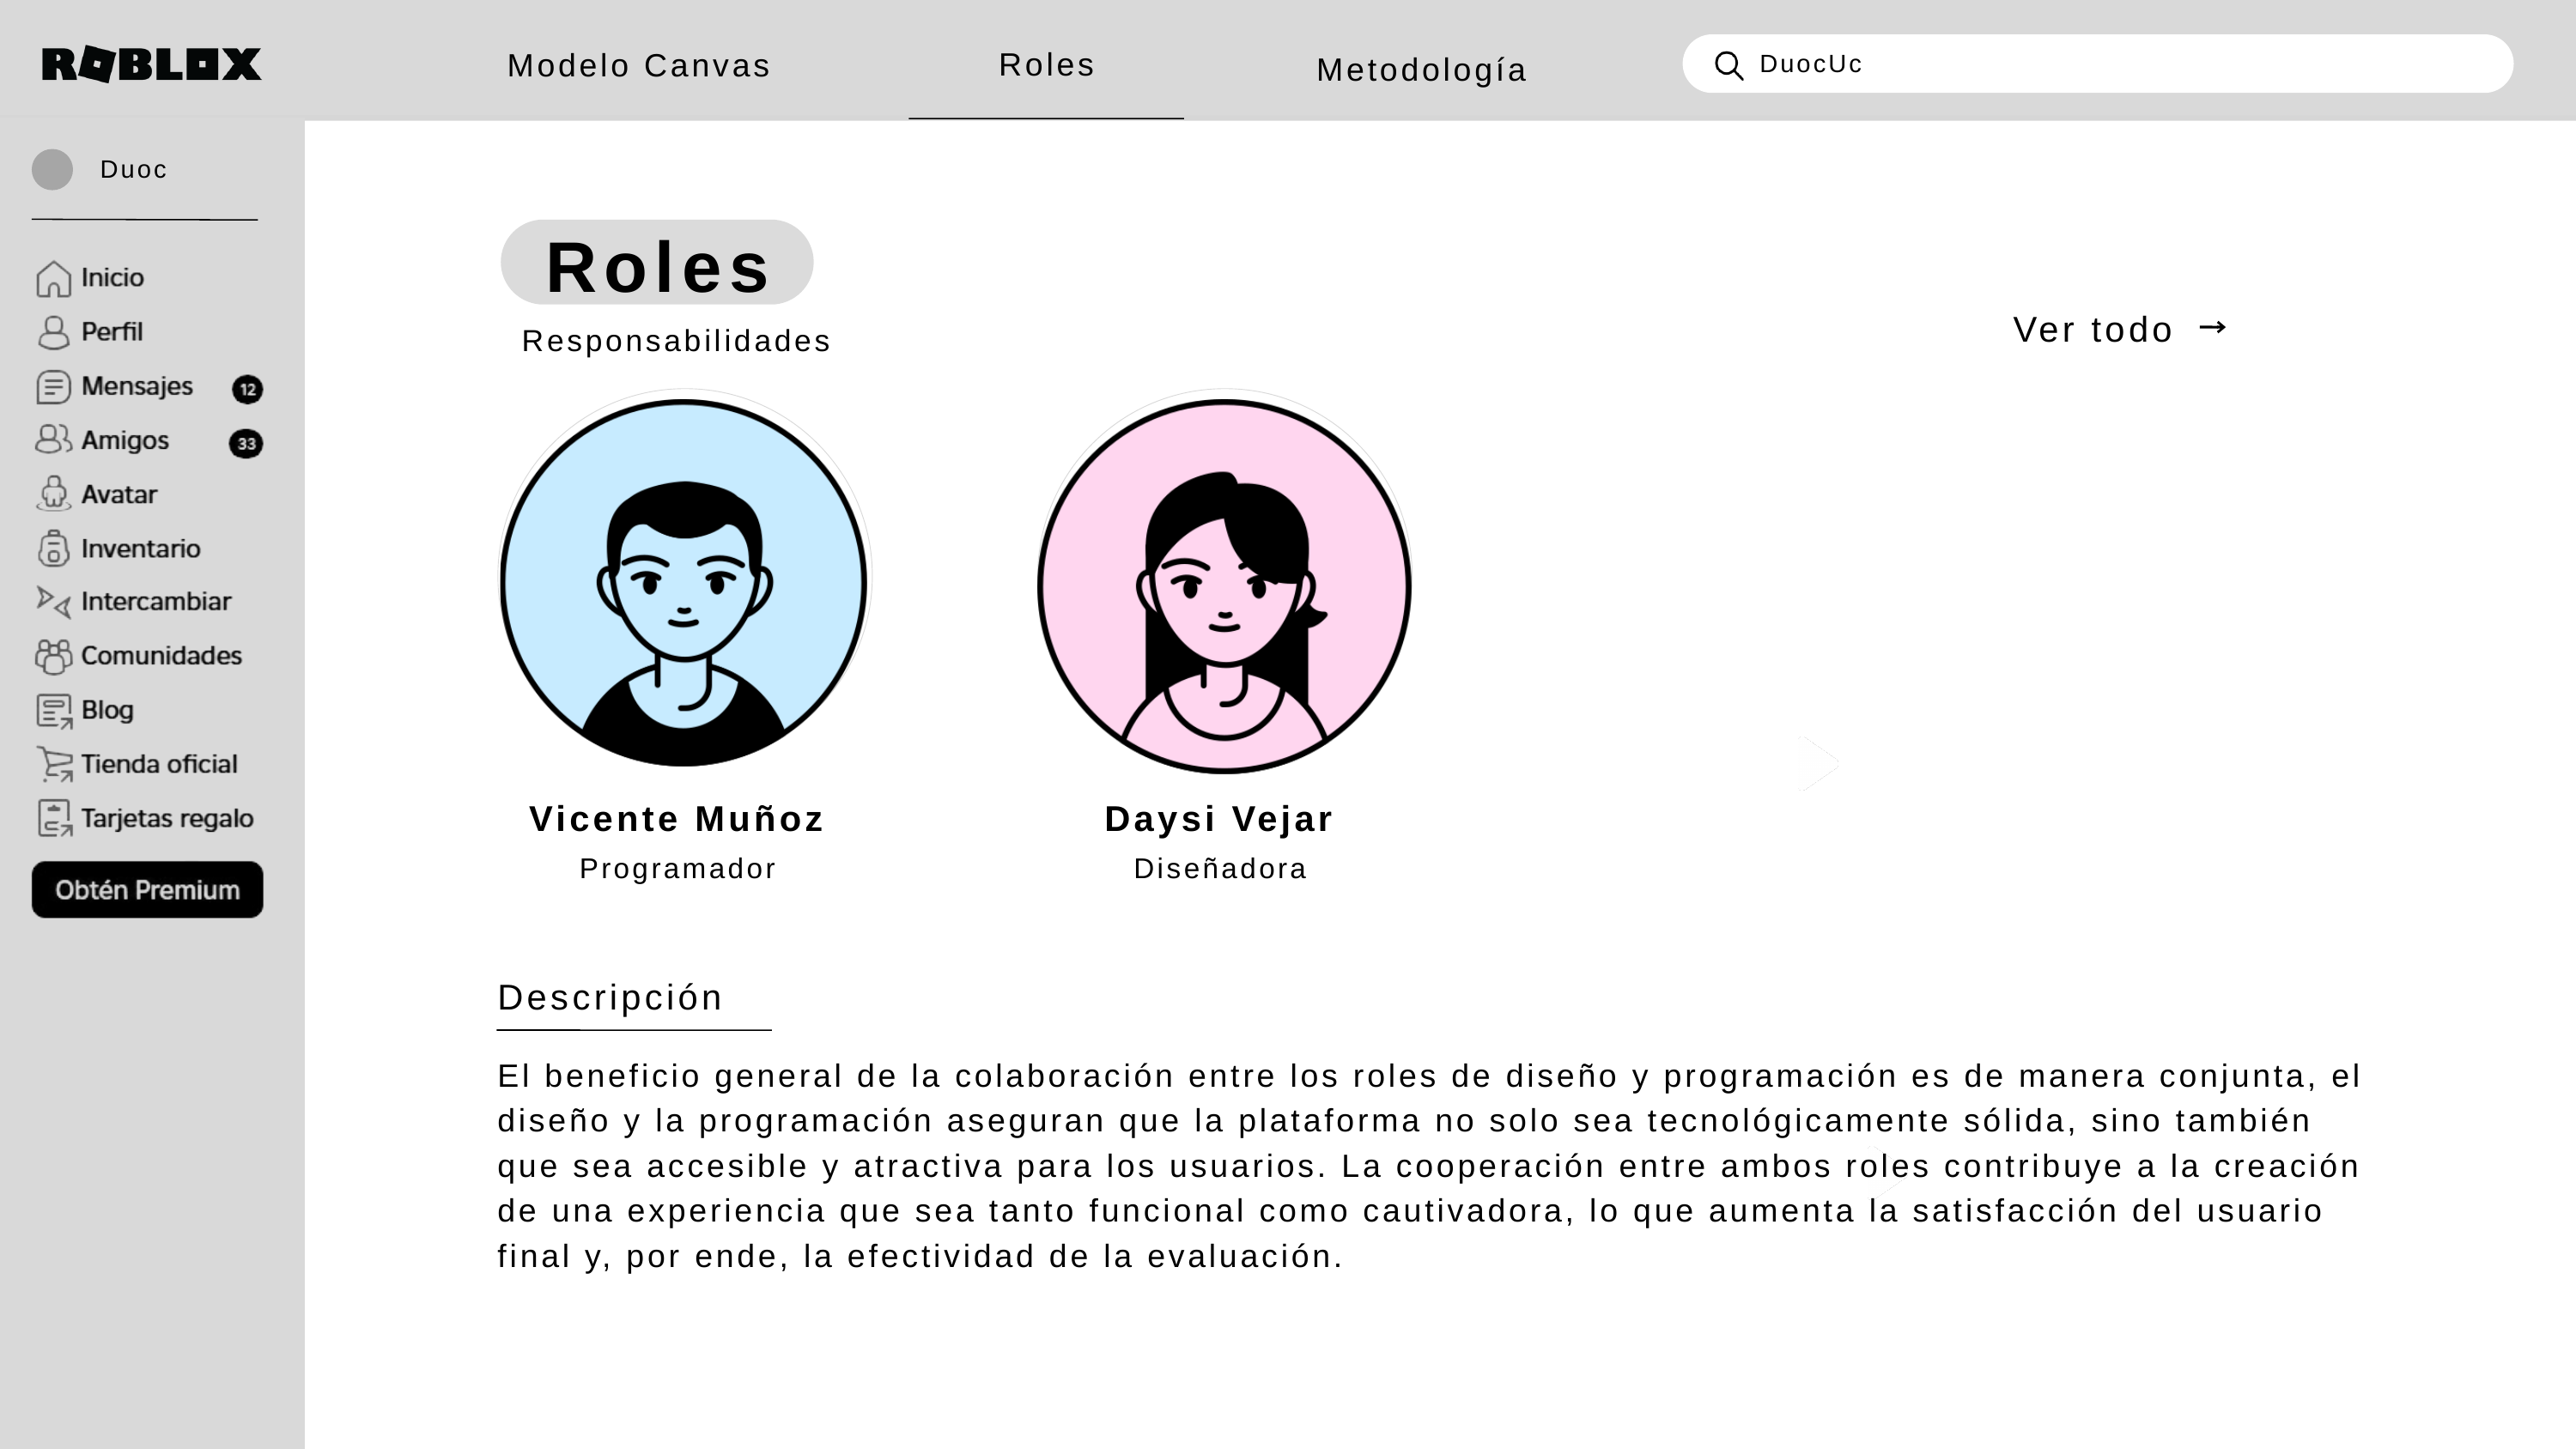

Roles
Modelo Canvas

Metodología
DuocUc

Duoc

Roles

Ver todo
Responsabilidades

Vicente Muñoz
Daysi Vejar
Programador
Diseñadora
Descripción

El beneficio general de la colaboración entre los roles de diseño y programación es de manera conjunta, el diseño y la programación aseguran que la plataforma no solo sea tecnológicamente sólida, sino también que sea accesible y atractiva para los usuarios. La cooperación entre ambos roles contribuye a la creación de una experiencia que sea tanto funcional como cautivadora, lo que aumenta la satisfacción del usuario final y, por ende, la efectividad de la evaluación.